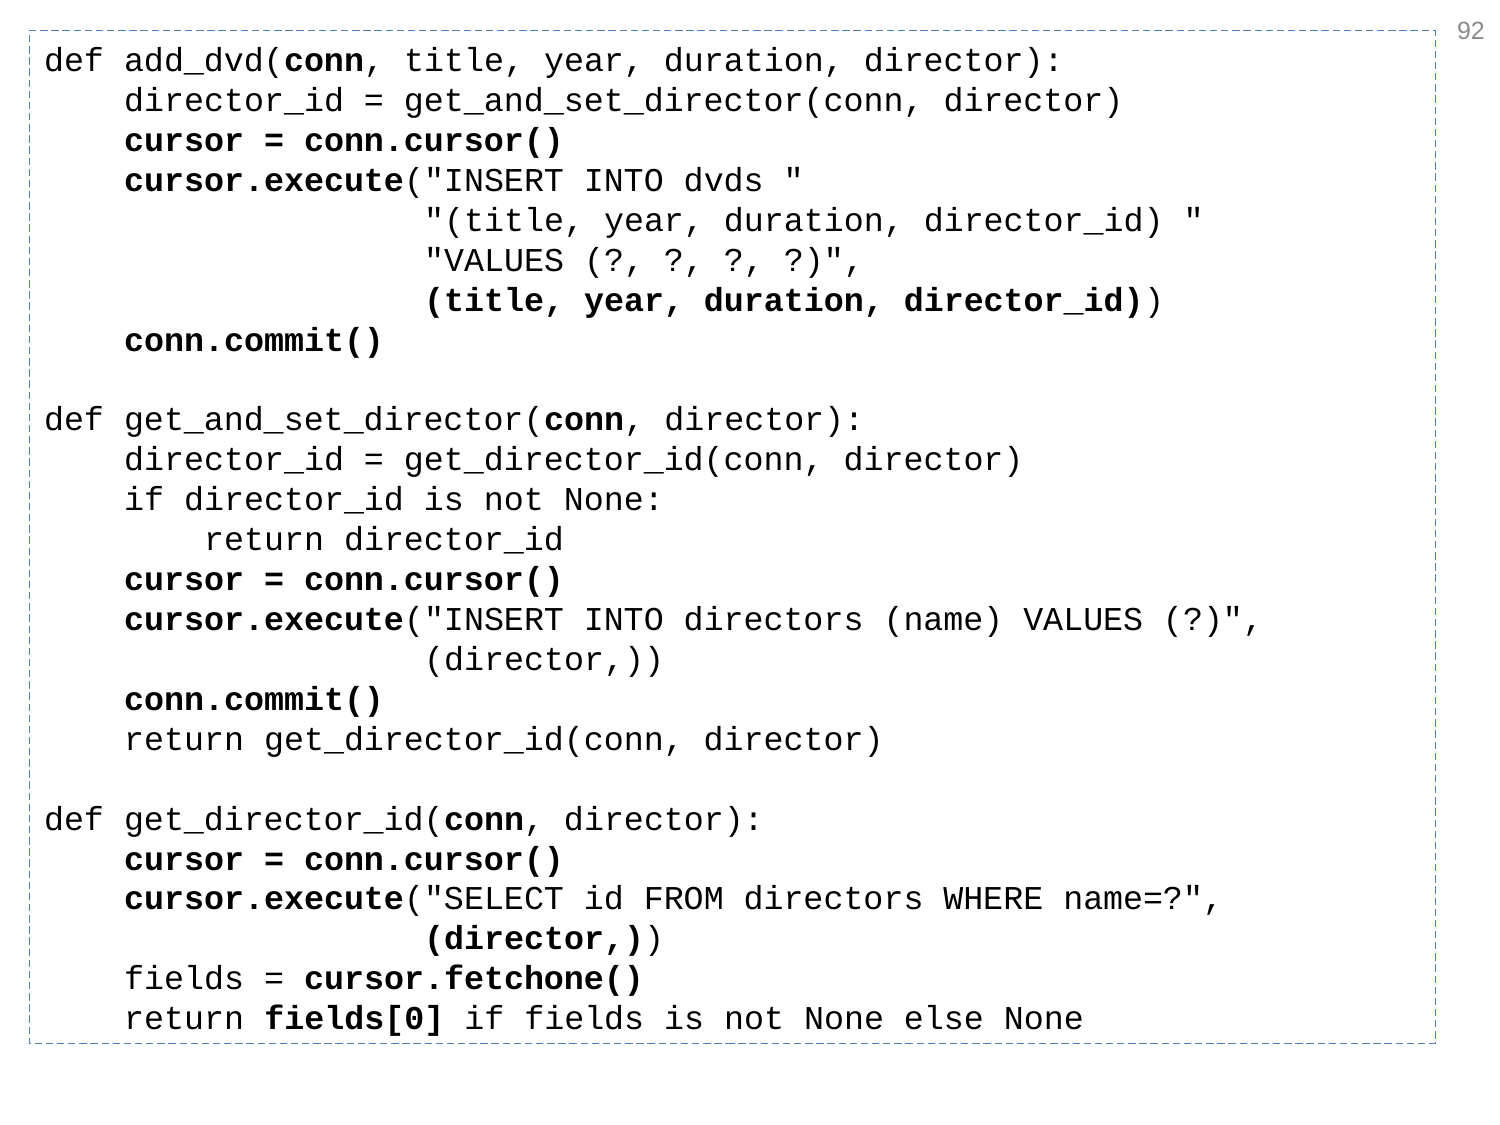

92
def add_dvd(conn, title, year, duration, director):
    director_id = get_and_set_director(conn, director)
    cursor = conn.cursor()
    cursor.execute("INSERT INTO dvds "
                   "(title, year, duration, director_id) "
                   "VALUES (?, ?, ?, ?)",
                   (title, year, duration, director_id))
    conn.commit()

def get_and_set_director(conn, director):
    director_id = get_director_id(conn, director)
    if director_id is not None:
        return director_id
    cursor = conn.cursor()
    cursor.execute("INSERT INTO directors (name) VALUES (?)",
                   (director,))
    conn.commit()
    return get_director_id(conn, director)

def get_director_id(conn, director):
    cursor = conn.cursor()
    cursor.execute("SELECT id FROM directors WHERE name=?",
                   (director,))
    fields = cursor.fetchone()
    return fields[0] if fields is not None else None